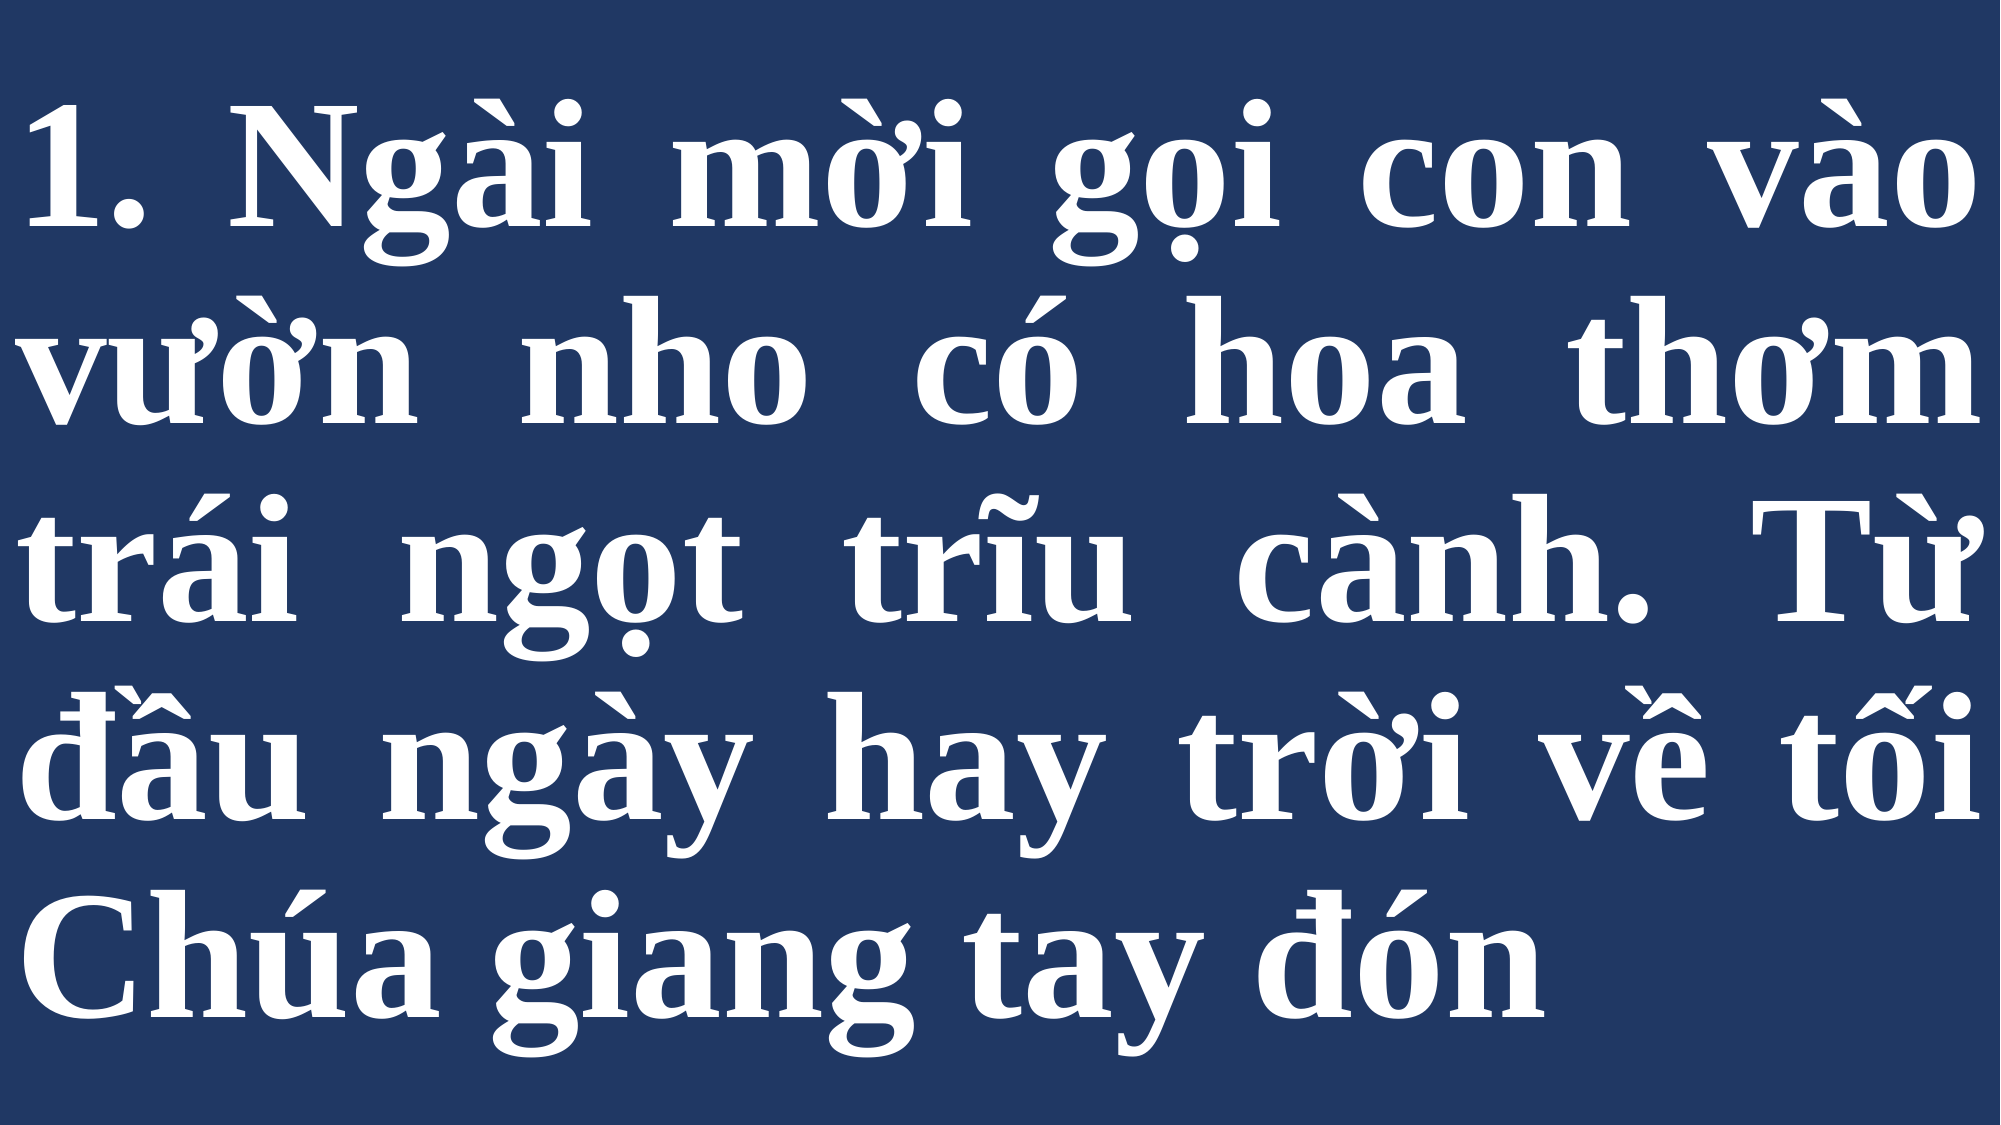

# 1. Ngài mời gọi con vào vườn nho có hoa thơm trái ngọt trĩu cành. Từ đầu ngày hay trời về tối Chúa giang tay đón